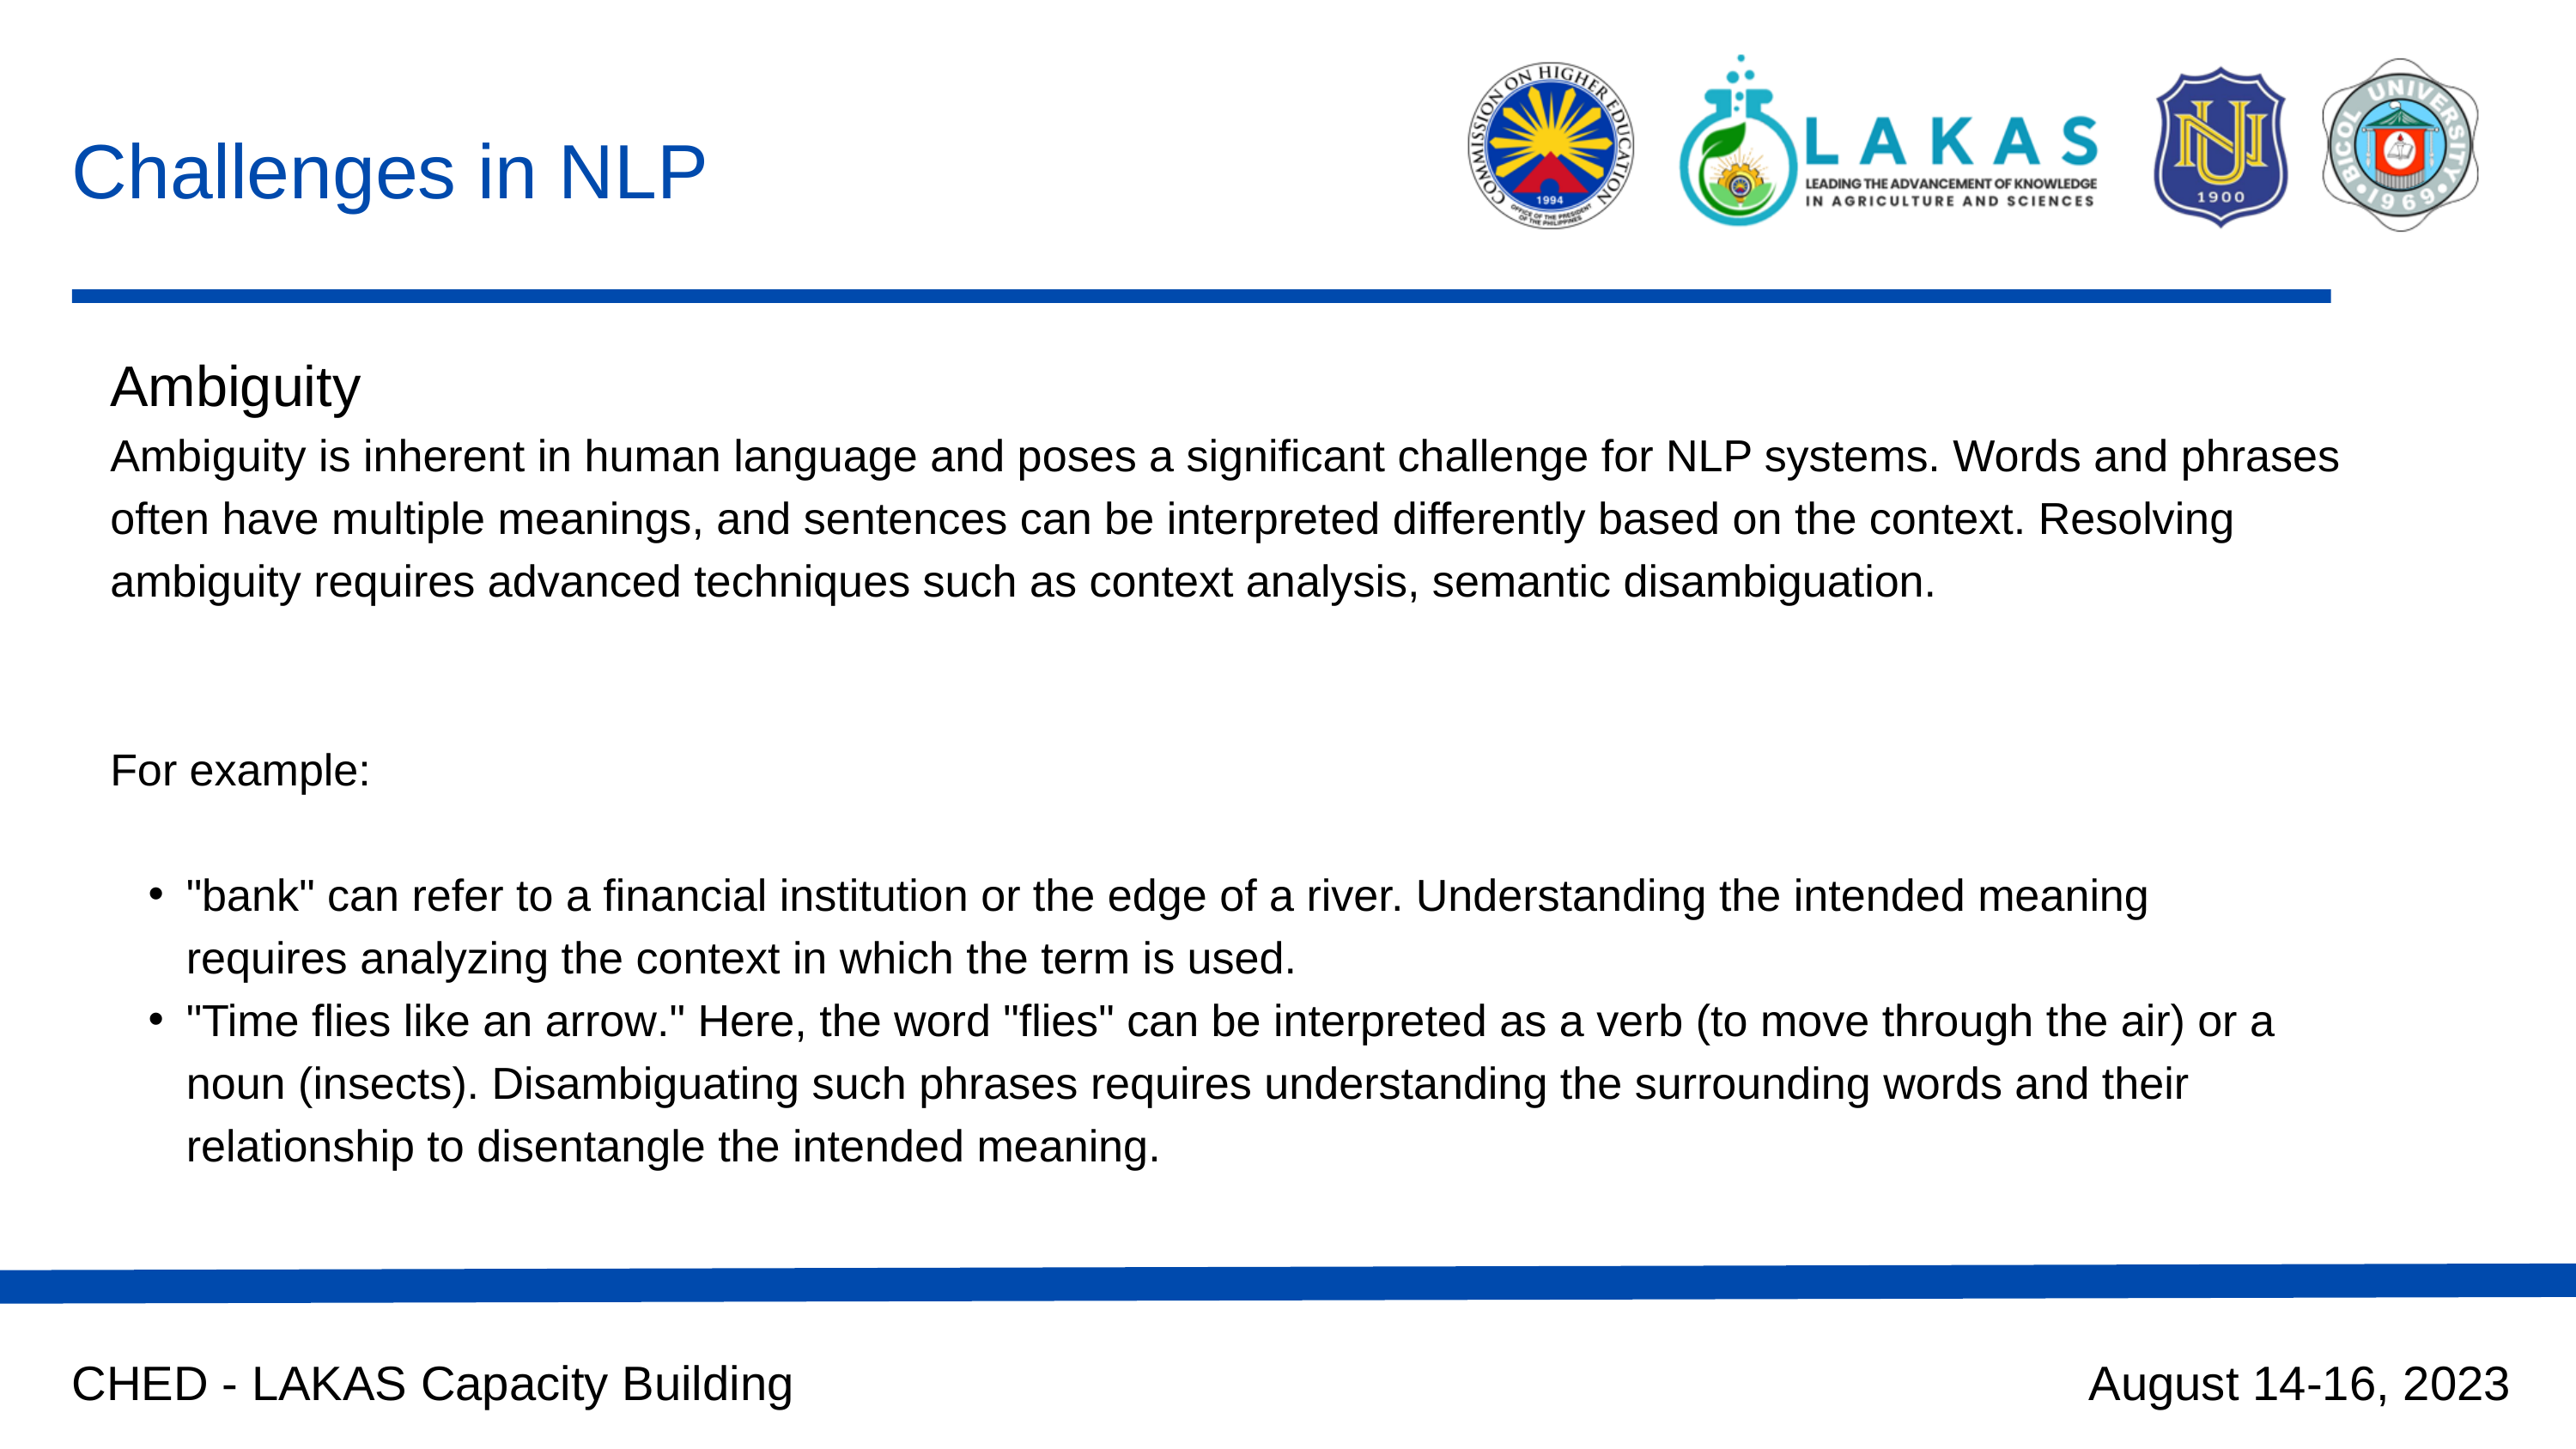

Challenges in NLP

Ambiguity
Ambiguity is inherent in human language and poses a significant challenge for NLP systems. Words and phrases often have multiple meanings, and sentences can be interpreted differently based on the context. Resolving ambiguity requires advanced techniques such as context analysis, semantic disambiguation.
For example:

"bank" can refer to a financial institution or the edge of a river. Understanding the intended meaning requires analyzing the context in which the term is used.
"Time flies like an arrow." Here, the word "flies" can be interpreted as a verb (to move through the air) or a noun (insects). Disambiguating such phrases requires understanding the surrounding words and their relationship to disentangle the intended meaning.

CHED - LAKAS Capacity Building
August 14-16, 2023